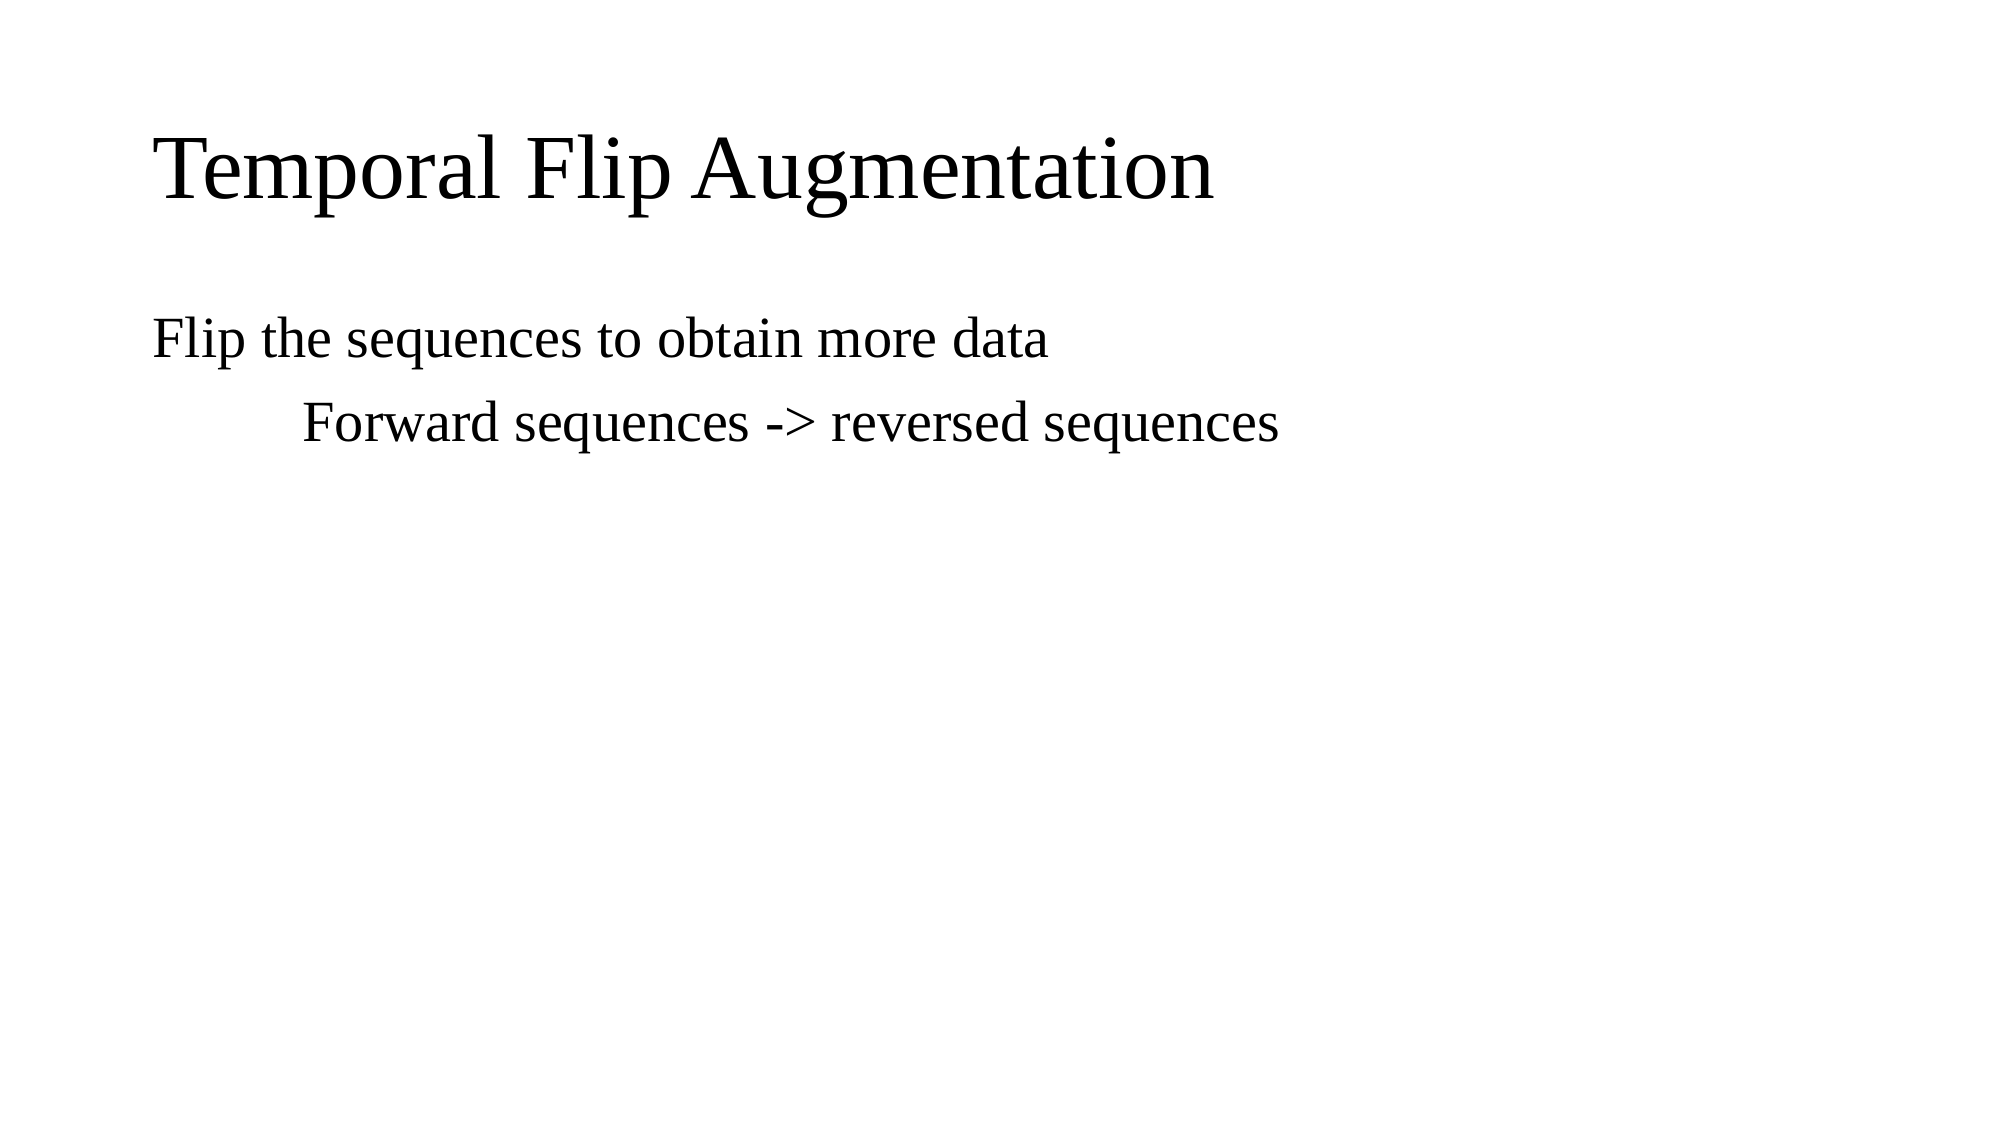

# Temporal Flip Augmentation
Flip the sequences to obtain more data
	Forward sequences -> reversed sequences